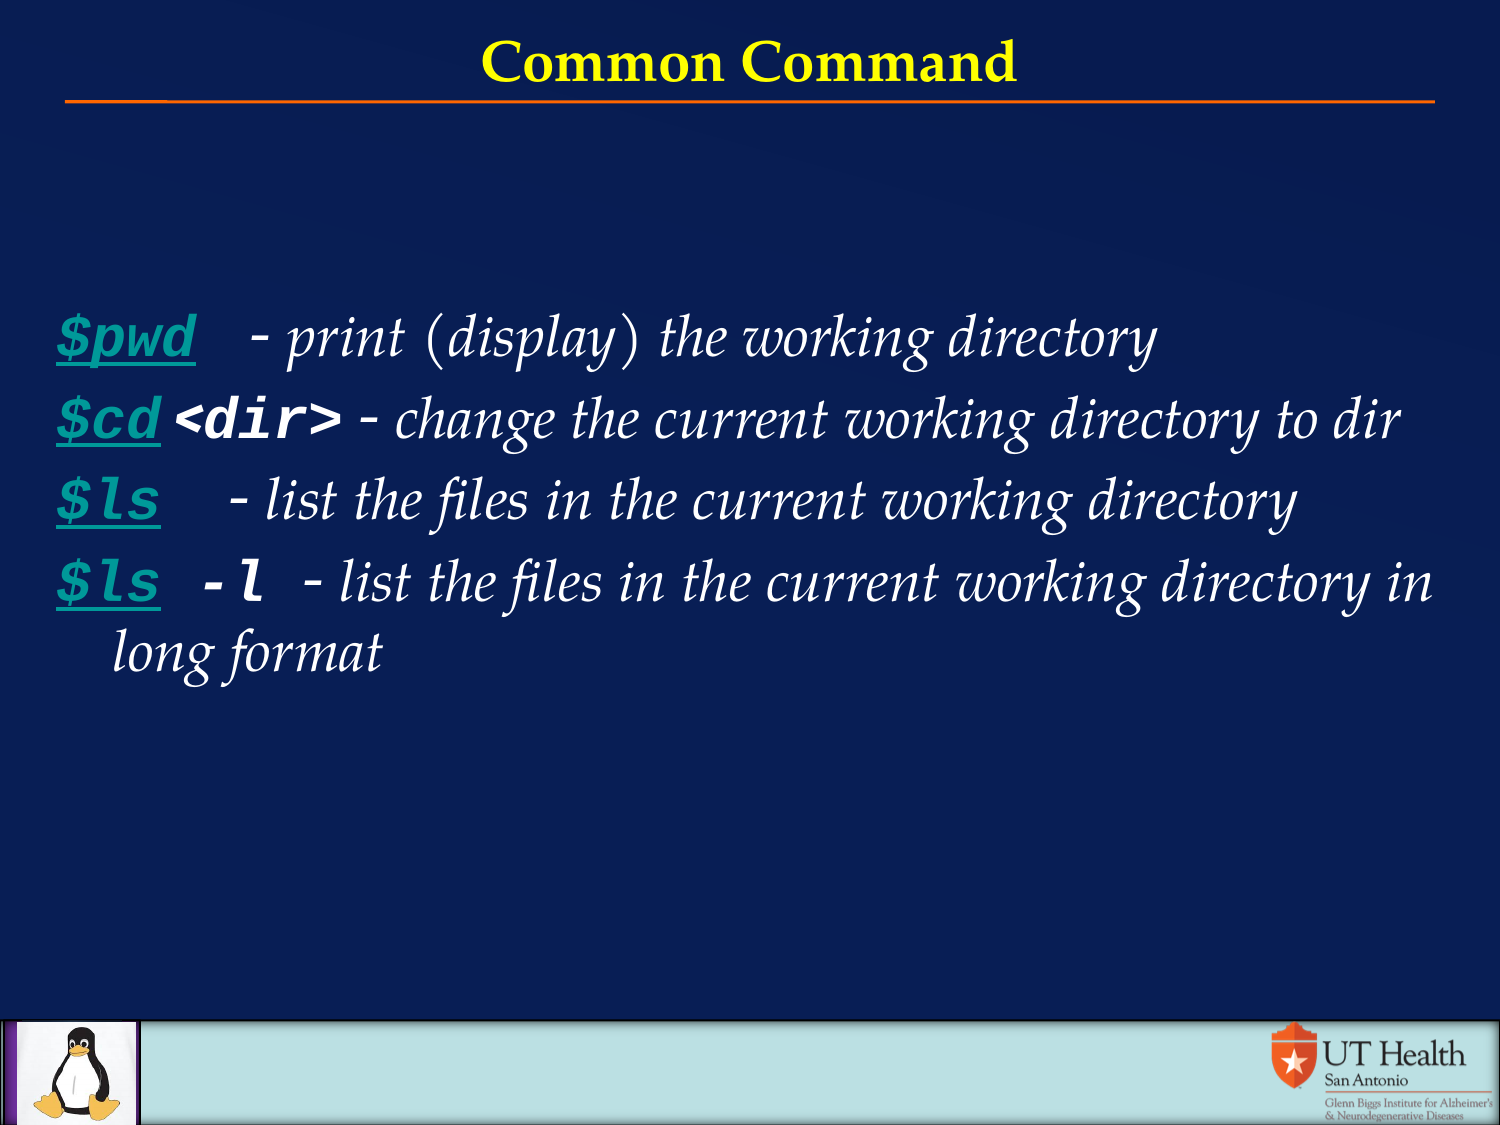

Common Command

$pwd    - print (display) the working directory
$cd <dir> - change the current working directory to dir
$ls     - list the files in the current working directory
$ls -l - list the files in the current working directory in long format